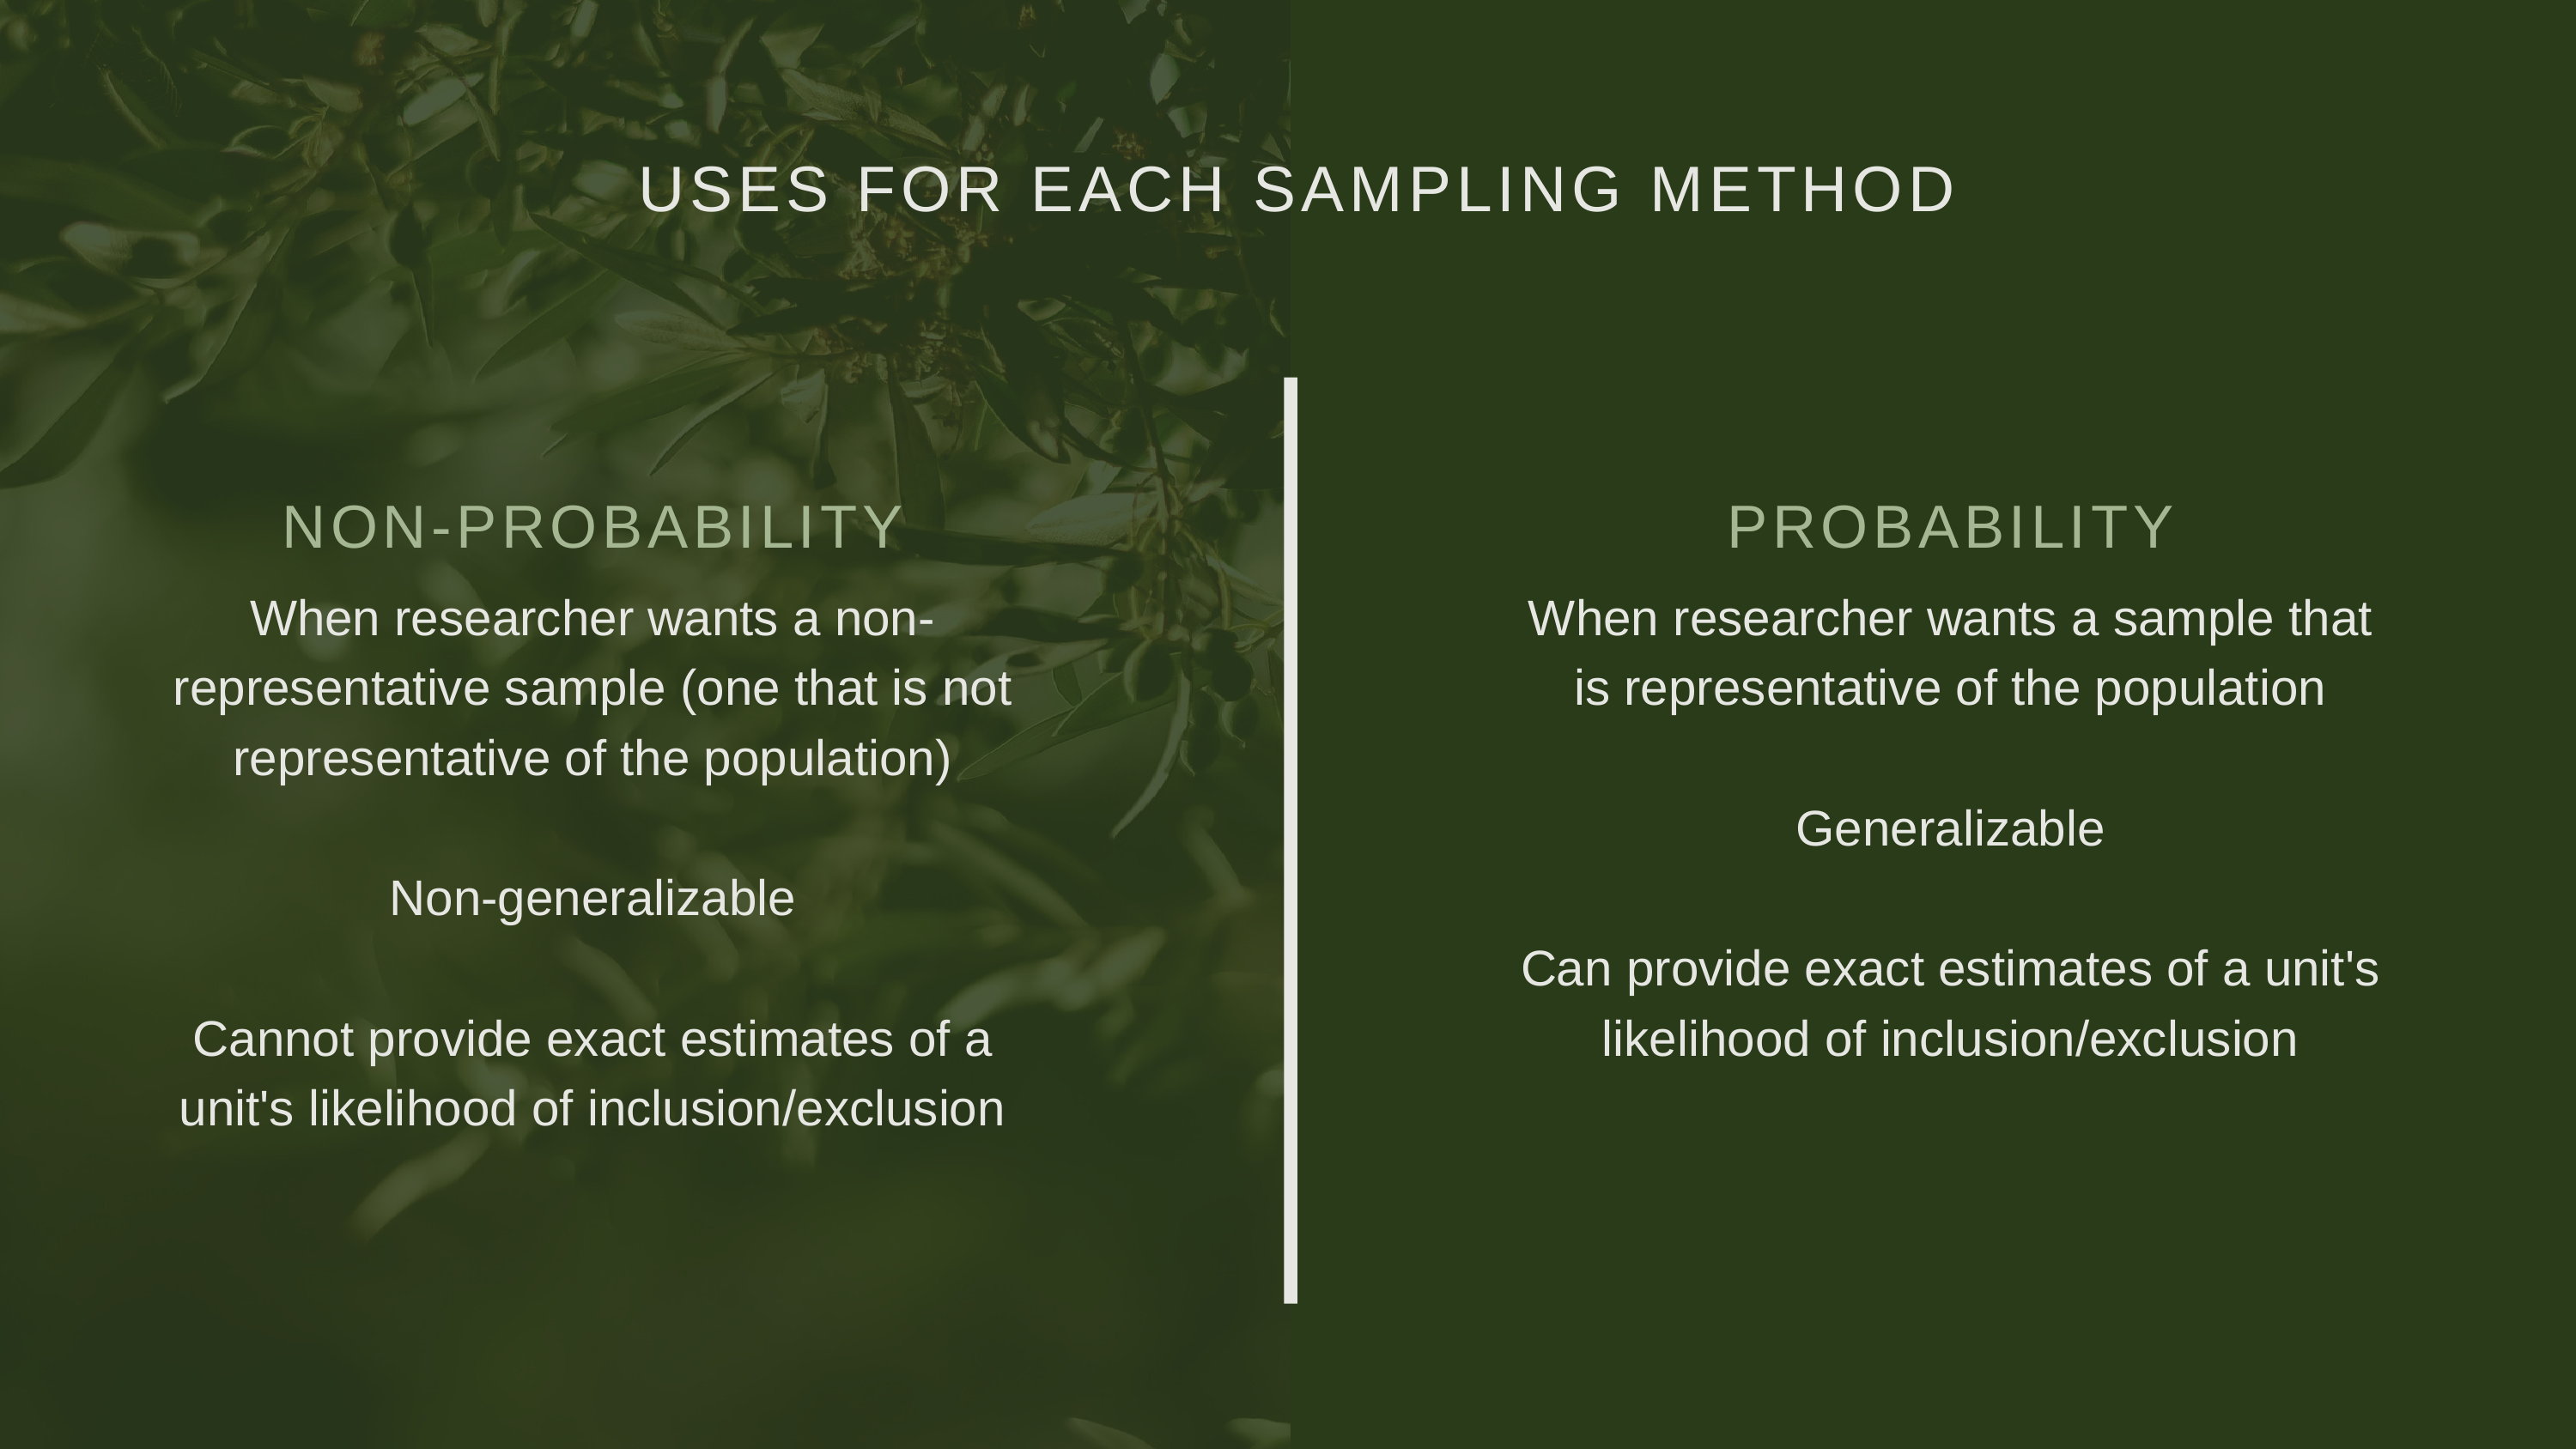

USES FOR EACH SAMPLING METHOD

NON-PROBABILITY
When researcher wants a non-representative sample (one that is not representative of the population)

Non-generalizable

Cannot provide exact estimates of a unit's likelihood of inclusion/exclusion
PROBABILITY
When researcher wants a sample that is representative of the population

Generalizable

Can provide exact estimates of a unit's likelihood of inclusion/exclusion